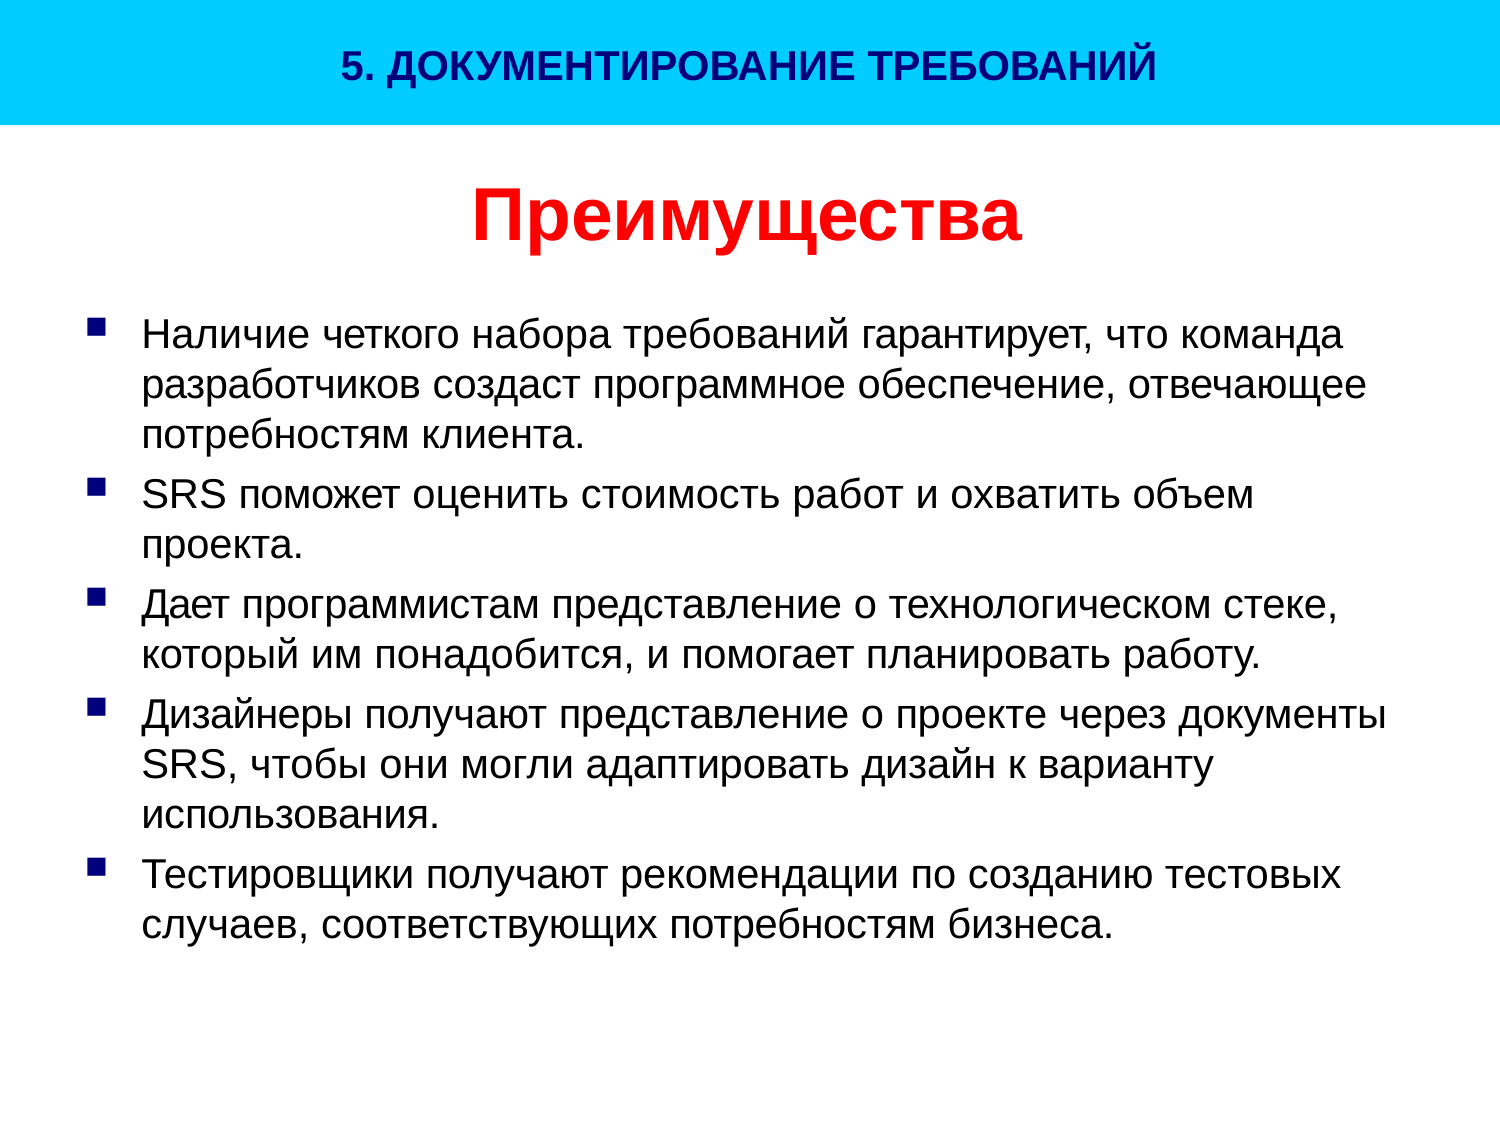

5. ДОКУМЕНТИРОВАНИЕ ТРЕБОВАНИЙ
# Преимущества
Наличие четкого набора требований гарантирует, что команда разработчиков создаст программное обеспечение, отвечающее потребностям клиента.
SRS поможет оценить стоимость работ и охватить объем проекта.
Дает программистам представление о технологическом стеке, который им понадобится, и помогает планировать работу.
Дизайнеры получают представление о проекте через документы SRS, чтобы они могли адаптировать дизайн к варианту использования.
Тестировщики получают рекомендации по созданию тестовых
случаев, соответствующих потребностям бизнеса.